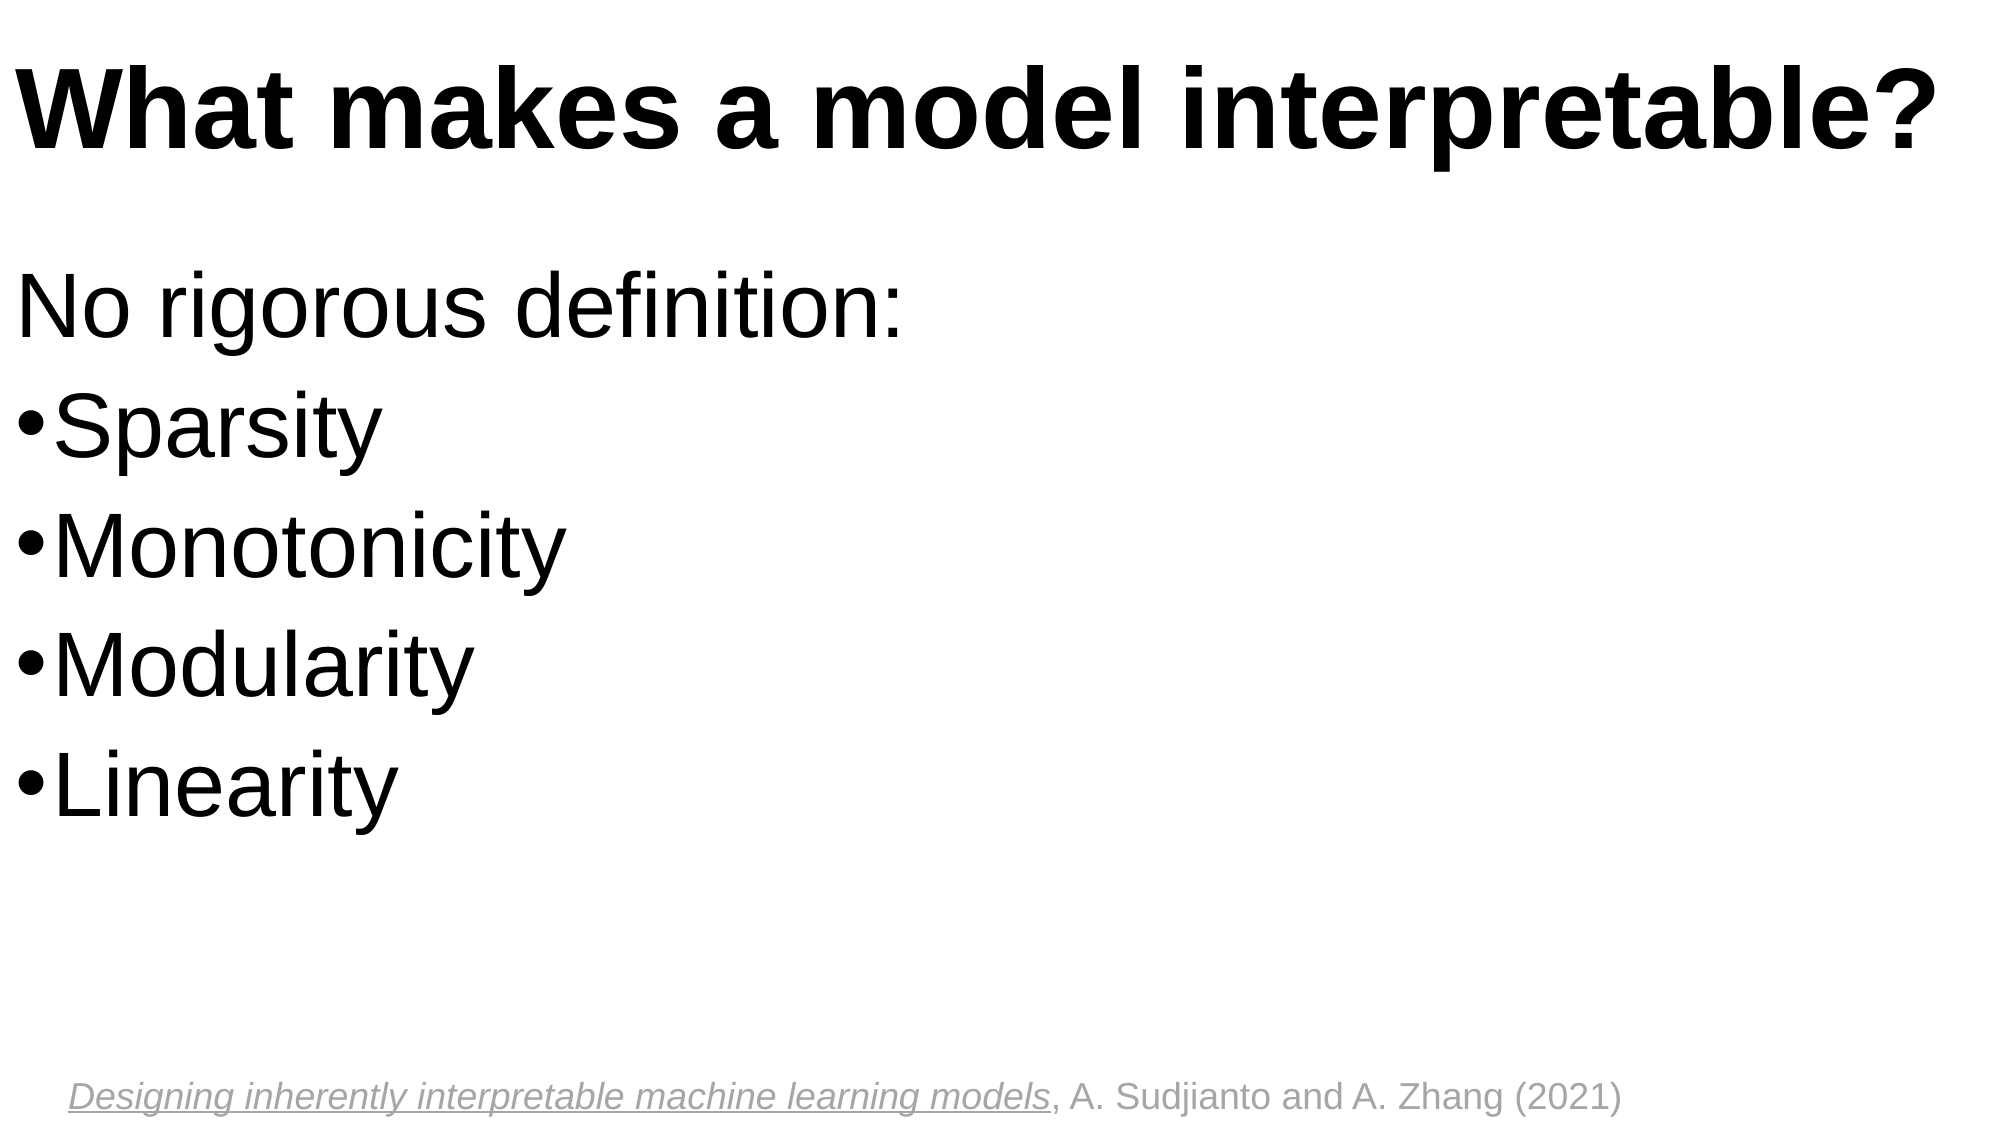

# What makes a model interpretable?
No rigorous definition:
Sparsity
Monotonicity
Modularity
Linearity
Designing inherently interpretable machine learning models, A. Sudjianto and A. Zhang (2021)